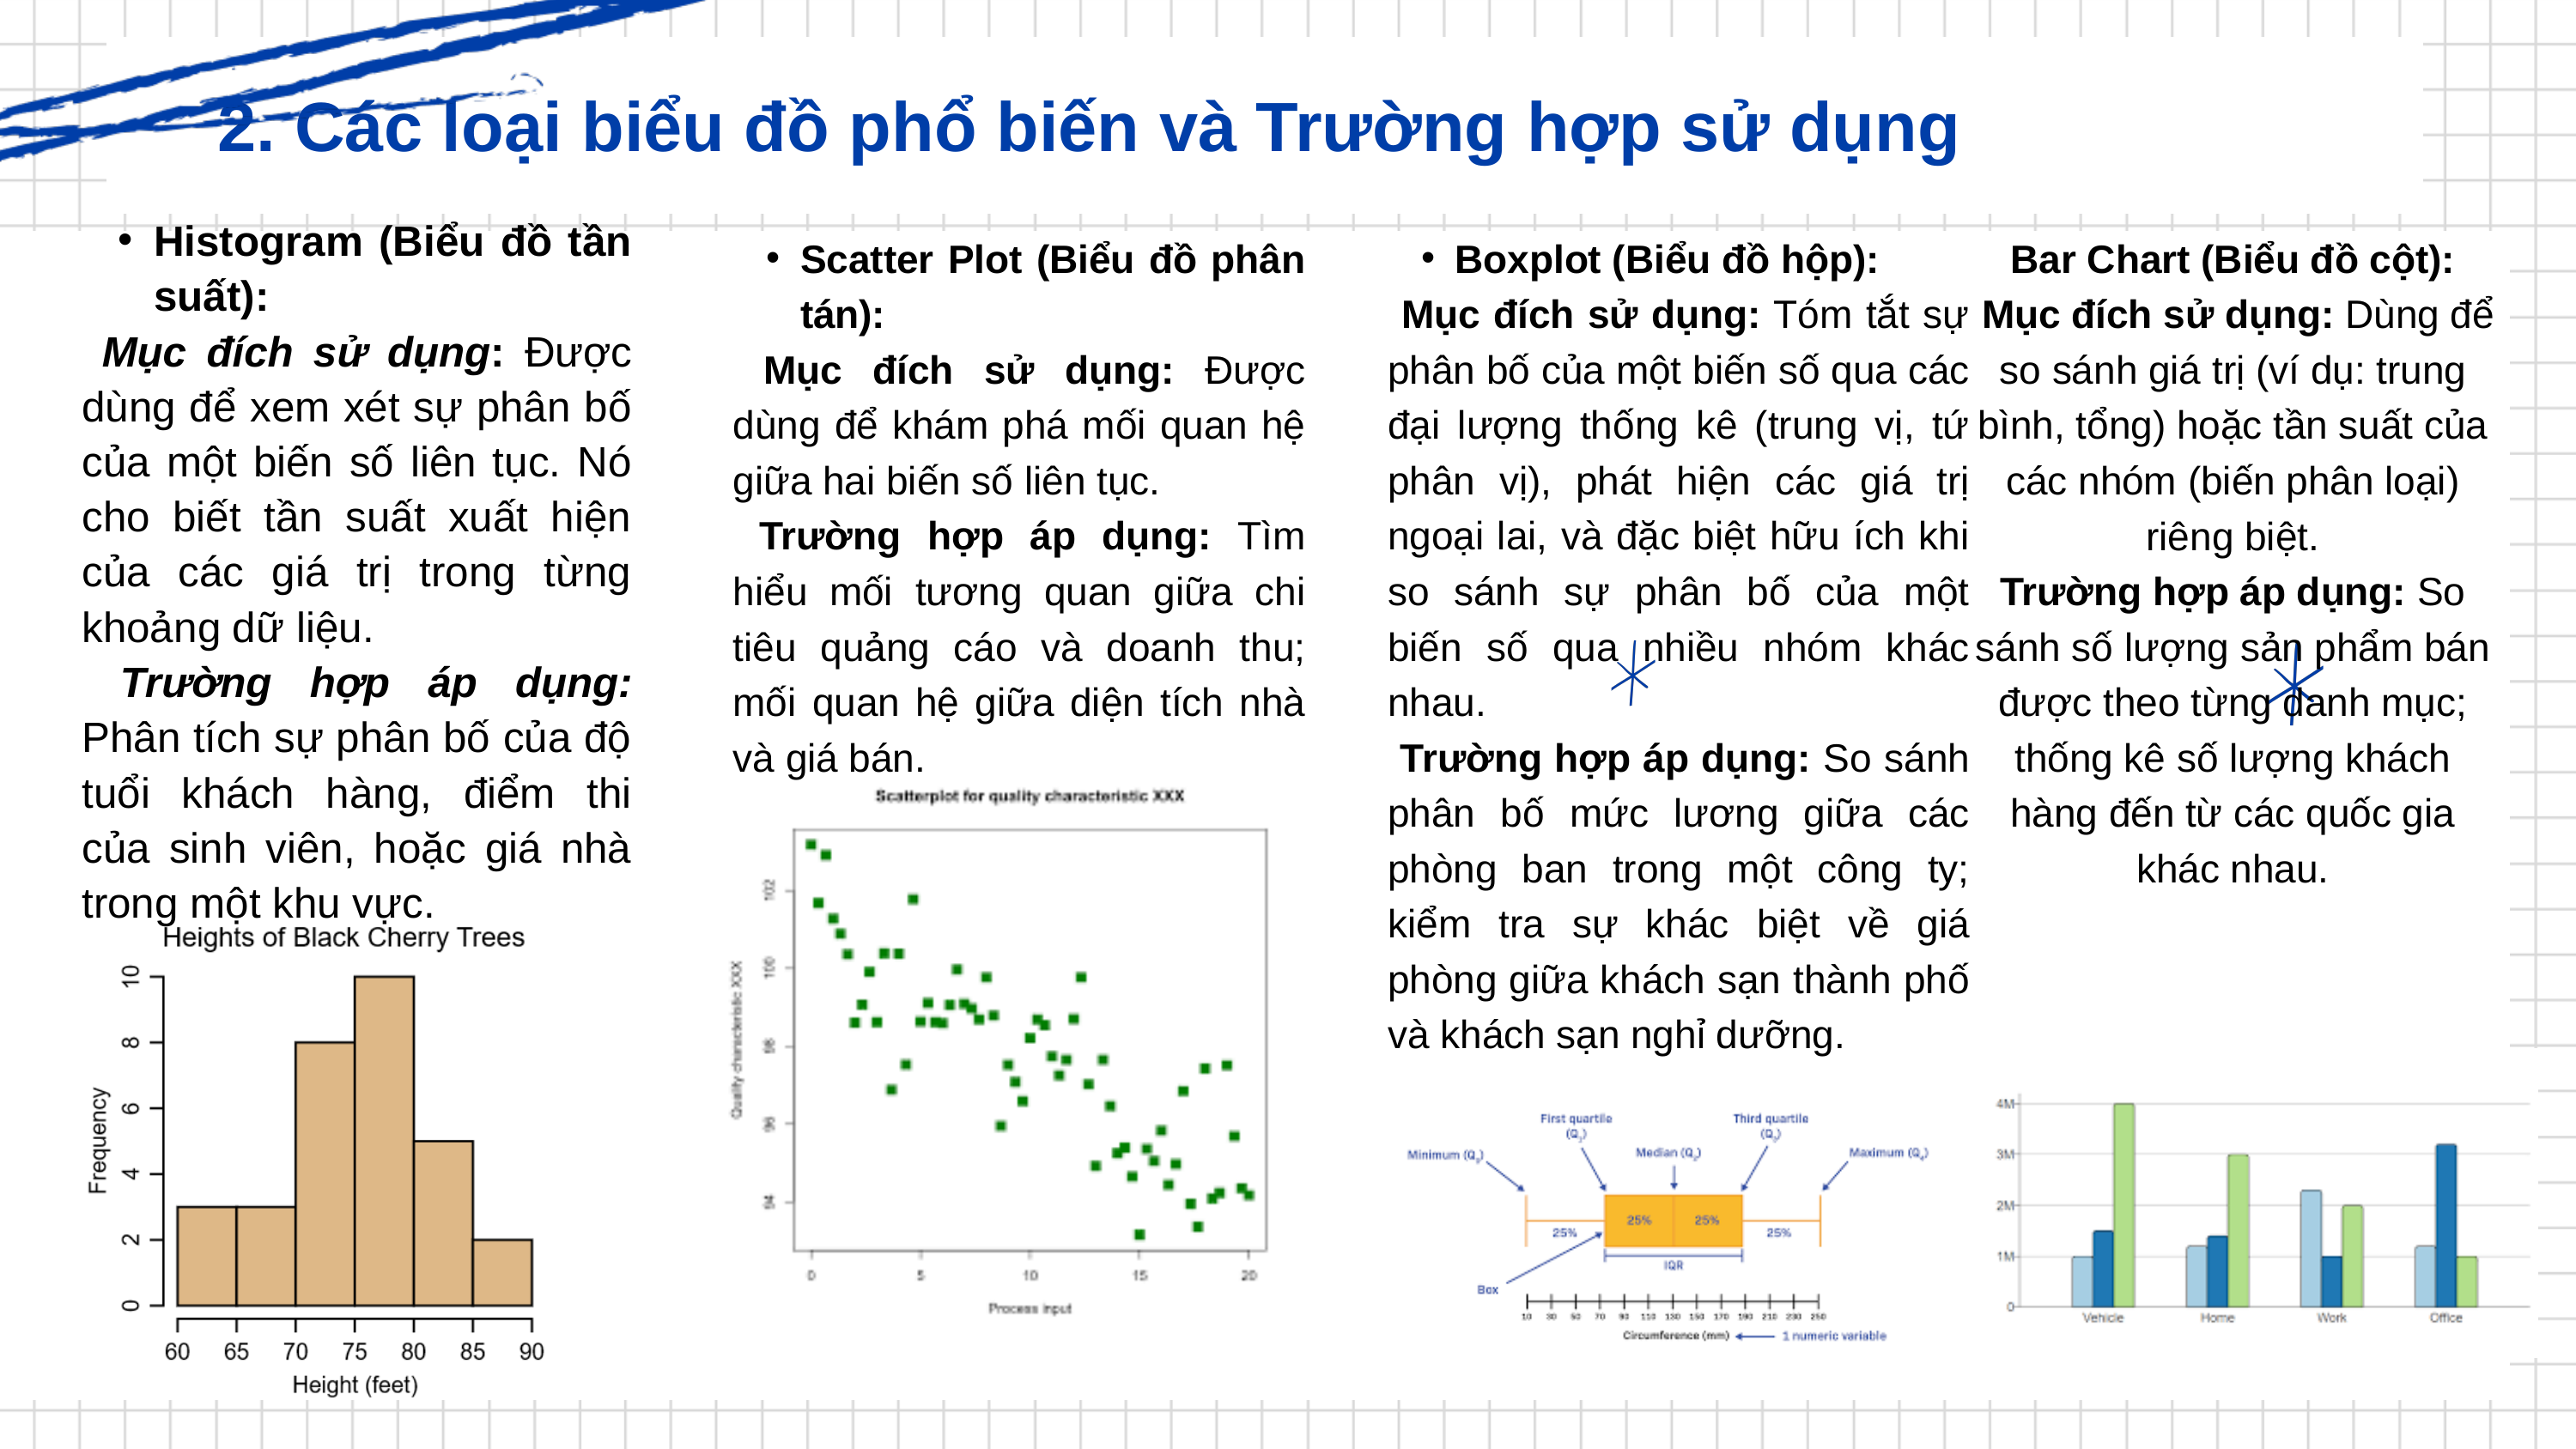

2. Các loại biểu đồ phổ biến và Trường hợp sử dụng

Histogram (Biểu đồ tần suất):
 Mục đích sử dụng: Được dùng để xem xét sự phân bố của một biến số liên tục. Nó cho biết tần suất xuất hiện của các giá trị trong từng khoảng dữ liệu.
 Trường hợp áp dụng: Phân tích sự phân bố của độ tuổi khách hàng, điểm thi của sinh viên, hoặc giá nhà trong một khu vực.

Scatter Plot (Biểu đồ phân tán):
 Mục đích sử dụng: Được dùng để khám phá mối quan hệ giữa hai biến số liên tục.
 Trường hợp áp dụng: Tìm hiểu mối tương quan giữa chi tiêu quảng cáo và doanh thu; mối quan hệ giữa diện tích nhà và giá bán.

Boxplot (Biểu đồ hộp):
 Mục đích sử dụng: Tóm tắt sự phân bố của một biến số qua các đại lượng thống kê (trung vị, tứ phân vị), phát hiện các giá trị ngoại lai, và đặc biệt hữu ích khi so sánh sự phân bố của một biến số qua nhiều nhóm khác nhau.
 Trường hợp áp dụng: So sánh phân bố mức lương giữa các phòng ban trong một công ty; kiểm tra sự khác biệt về giá phòng giữa khách sạn thành phố và khách sạn nghỉ dưỡng.

Bar Chart (Biểu đồ cột):
 Mục đích sử dụng: Dùng để so sánh giá trị (ví dụ: trung bình, tổng) hoặc tần suất của các nhóm (biến phân loại) riêng biệt.
Trường hợp áp dụng: So sánh số lượng sản phẩm bán được theo từng danh mục; thống kê số lượng khách hàng đến từ các quốc gia khác nhau.